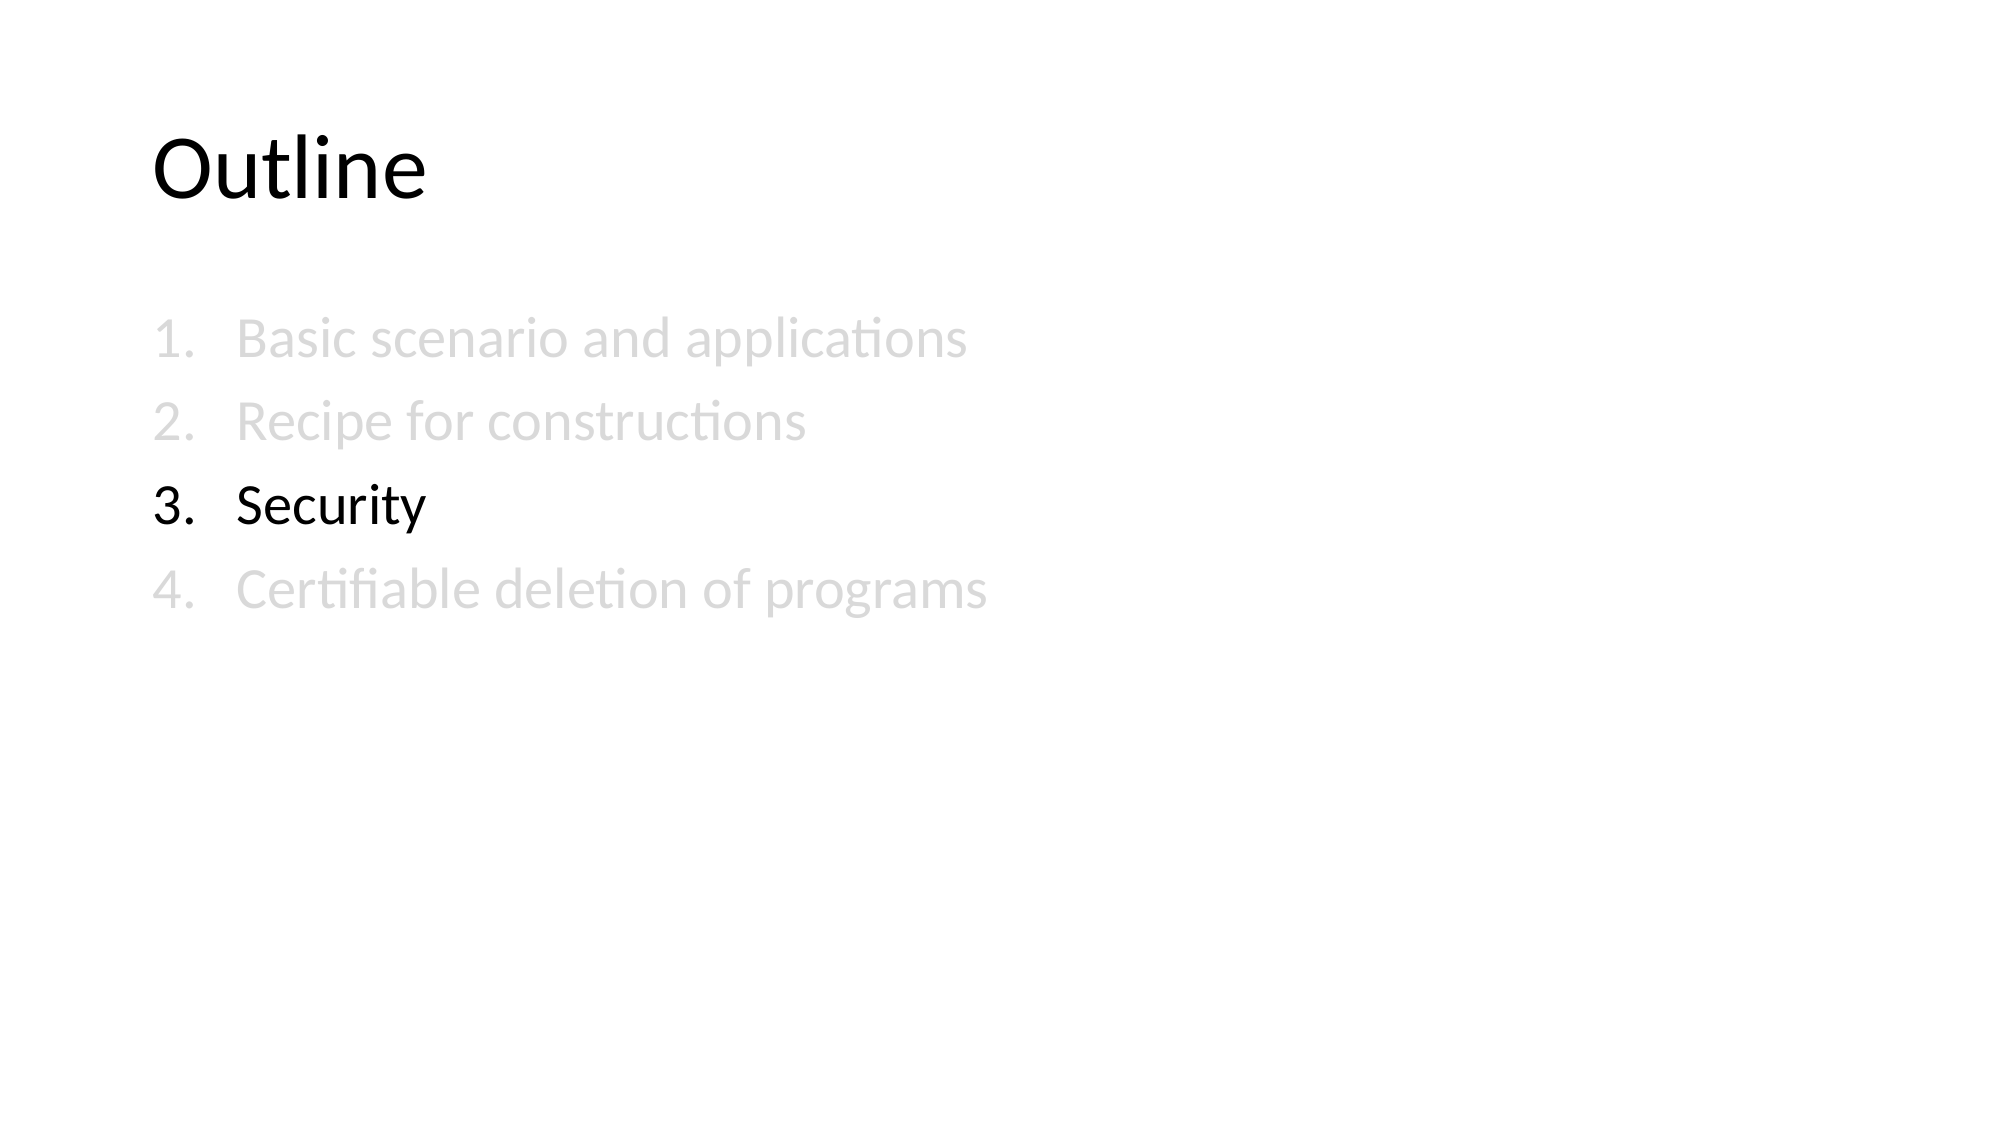

# Outline
Basic scenario and applications
Recipe for constructions
Security
Certifiable deletion of programs